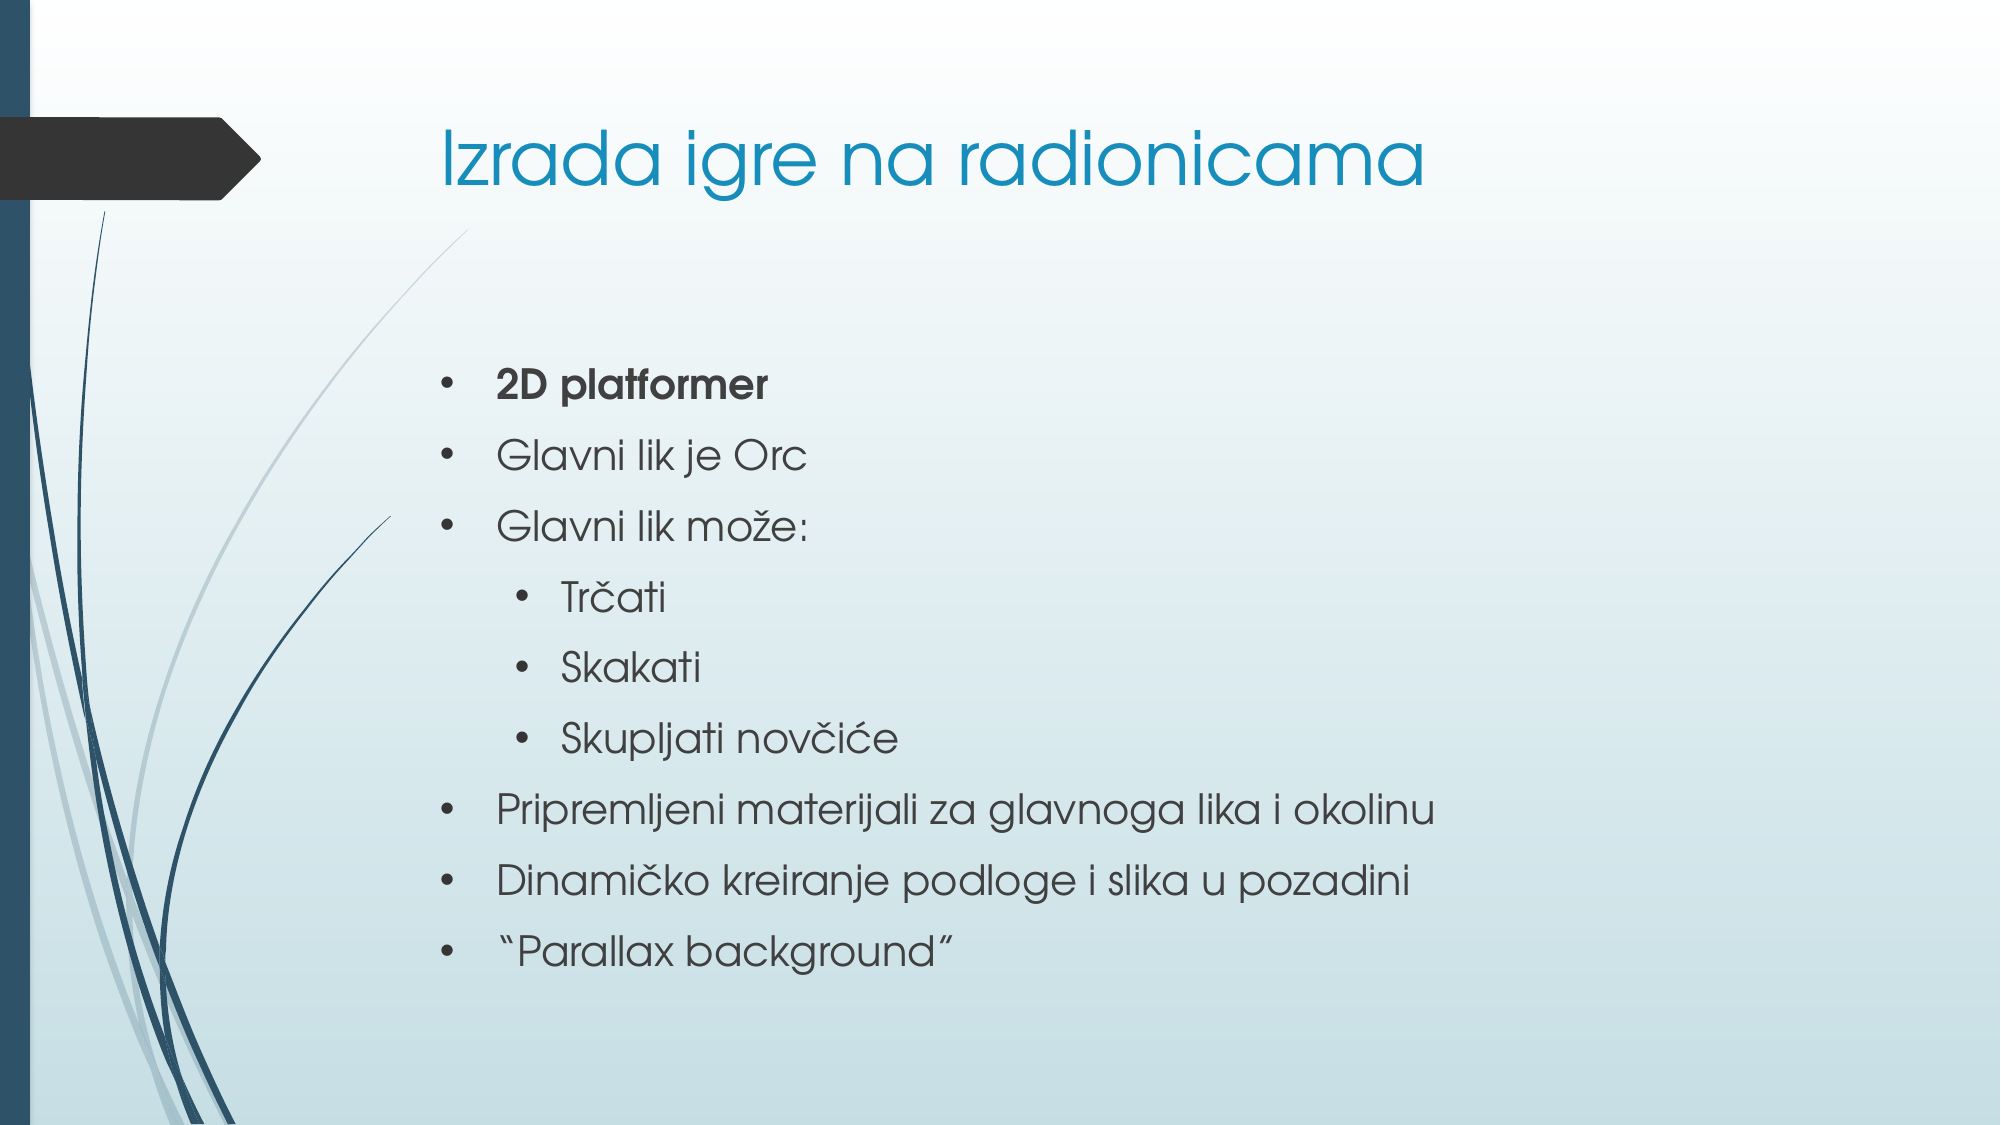

# Izrada igre na radionicama
2D platformer
Glavni lik je Orc
Glavni lik može:
Trčati
Skakati
Skupljati novčiće
Pripremljeni materijali za glavnoga lika i okolinu
Dinamičko kreiranje podloge i slika u pozadini
“Parallax background”